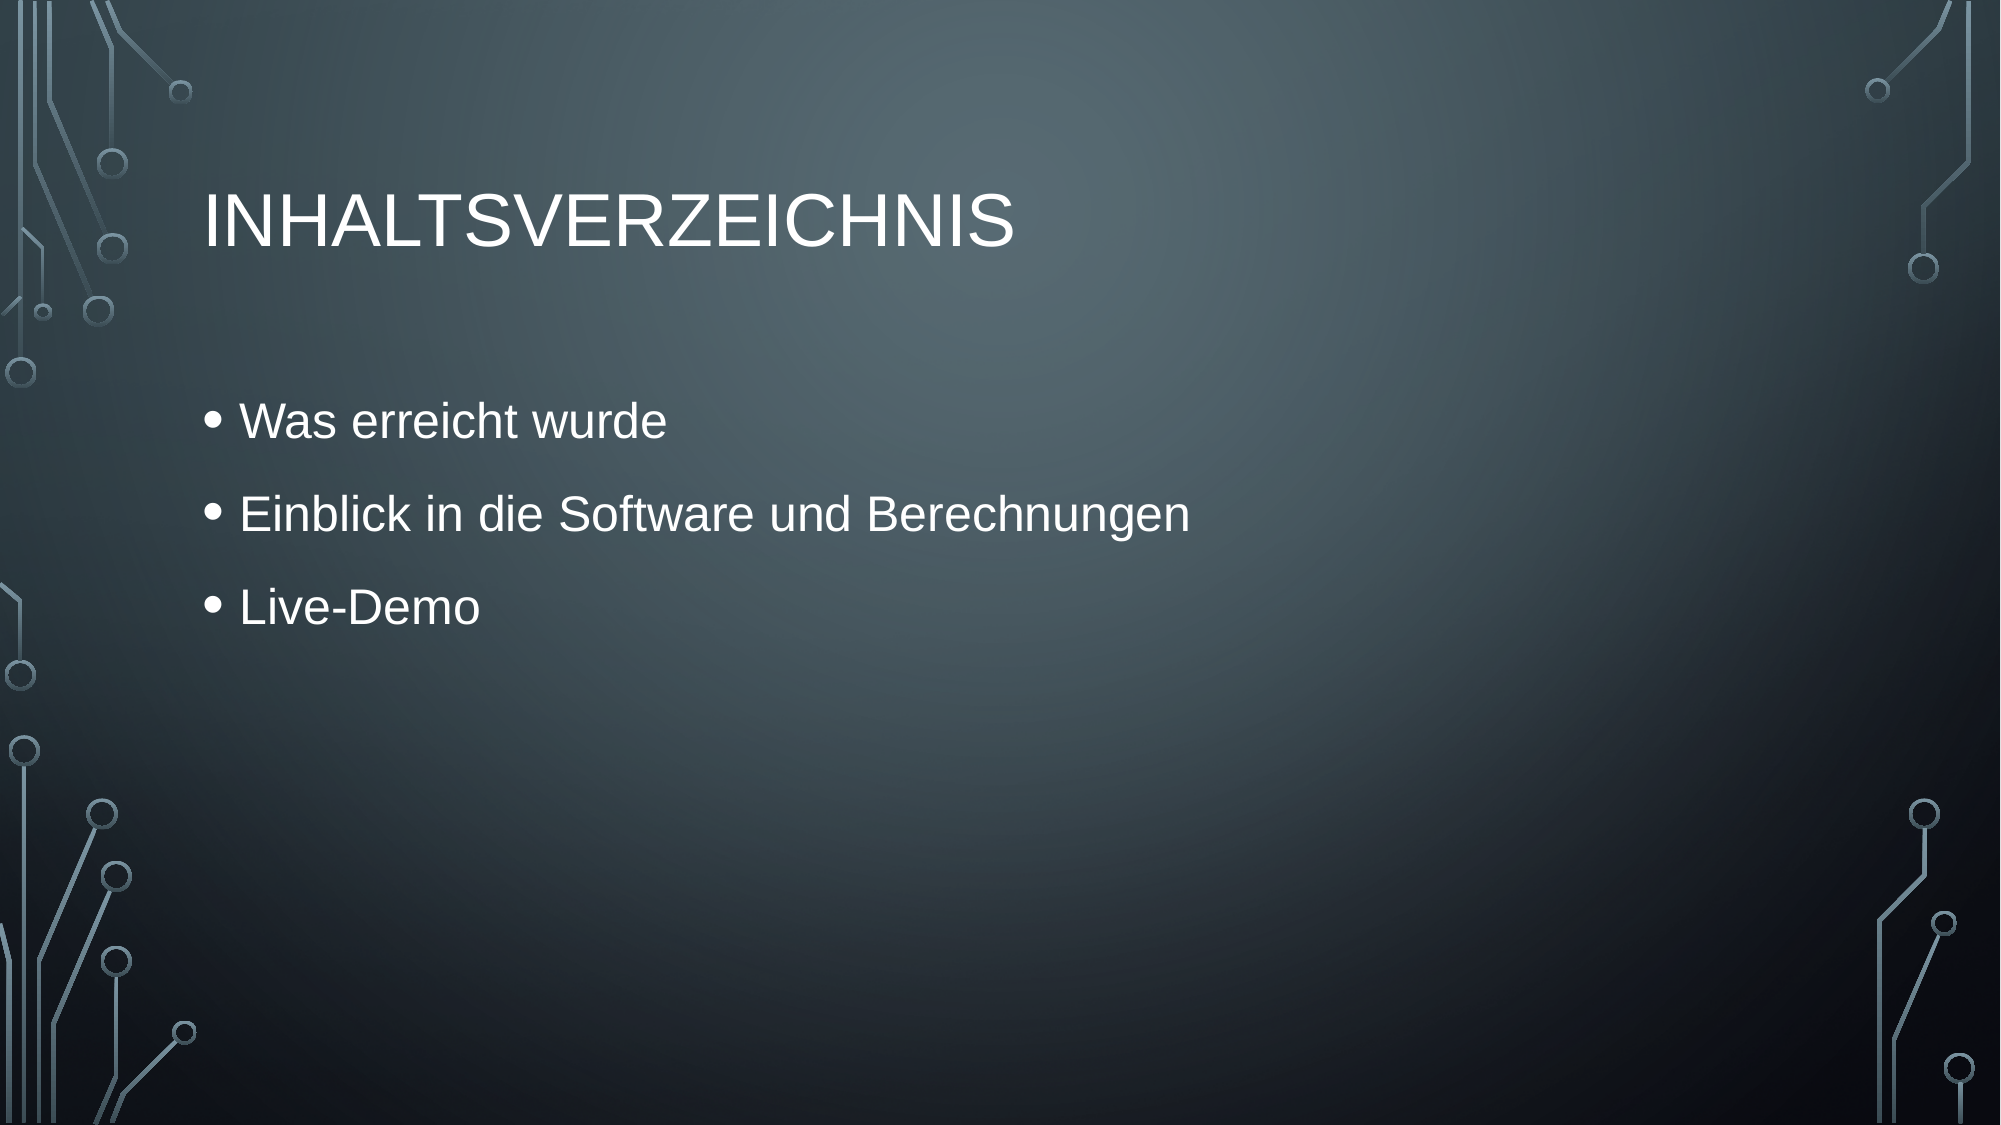

# Inhaltsverzeichnis
Was erreicht wurde
Einblick in die Software und Berechnungen
Live-Demo